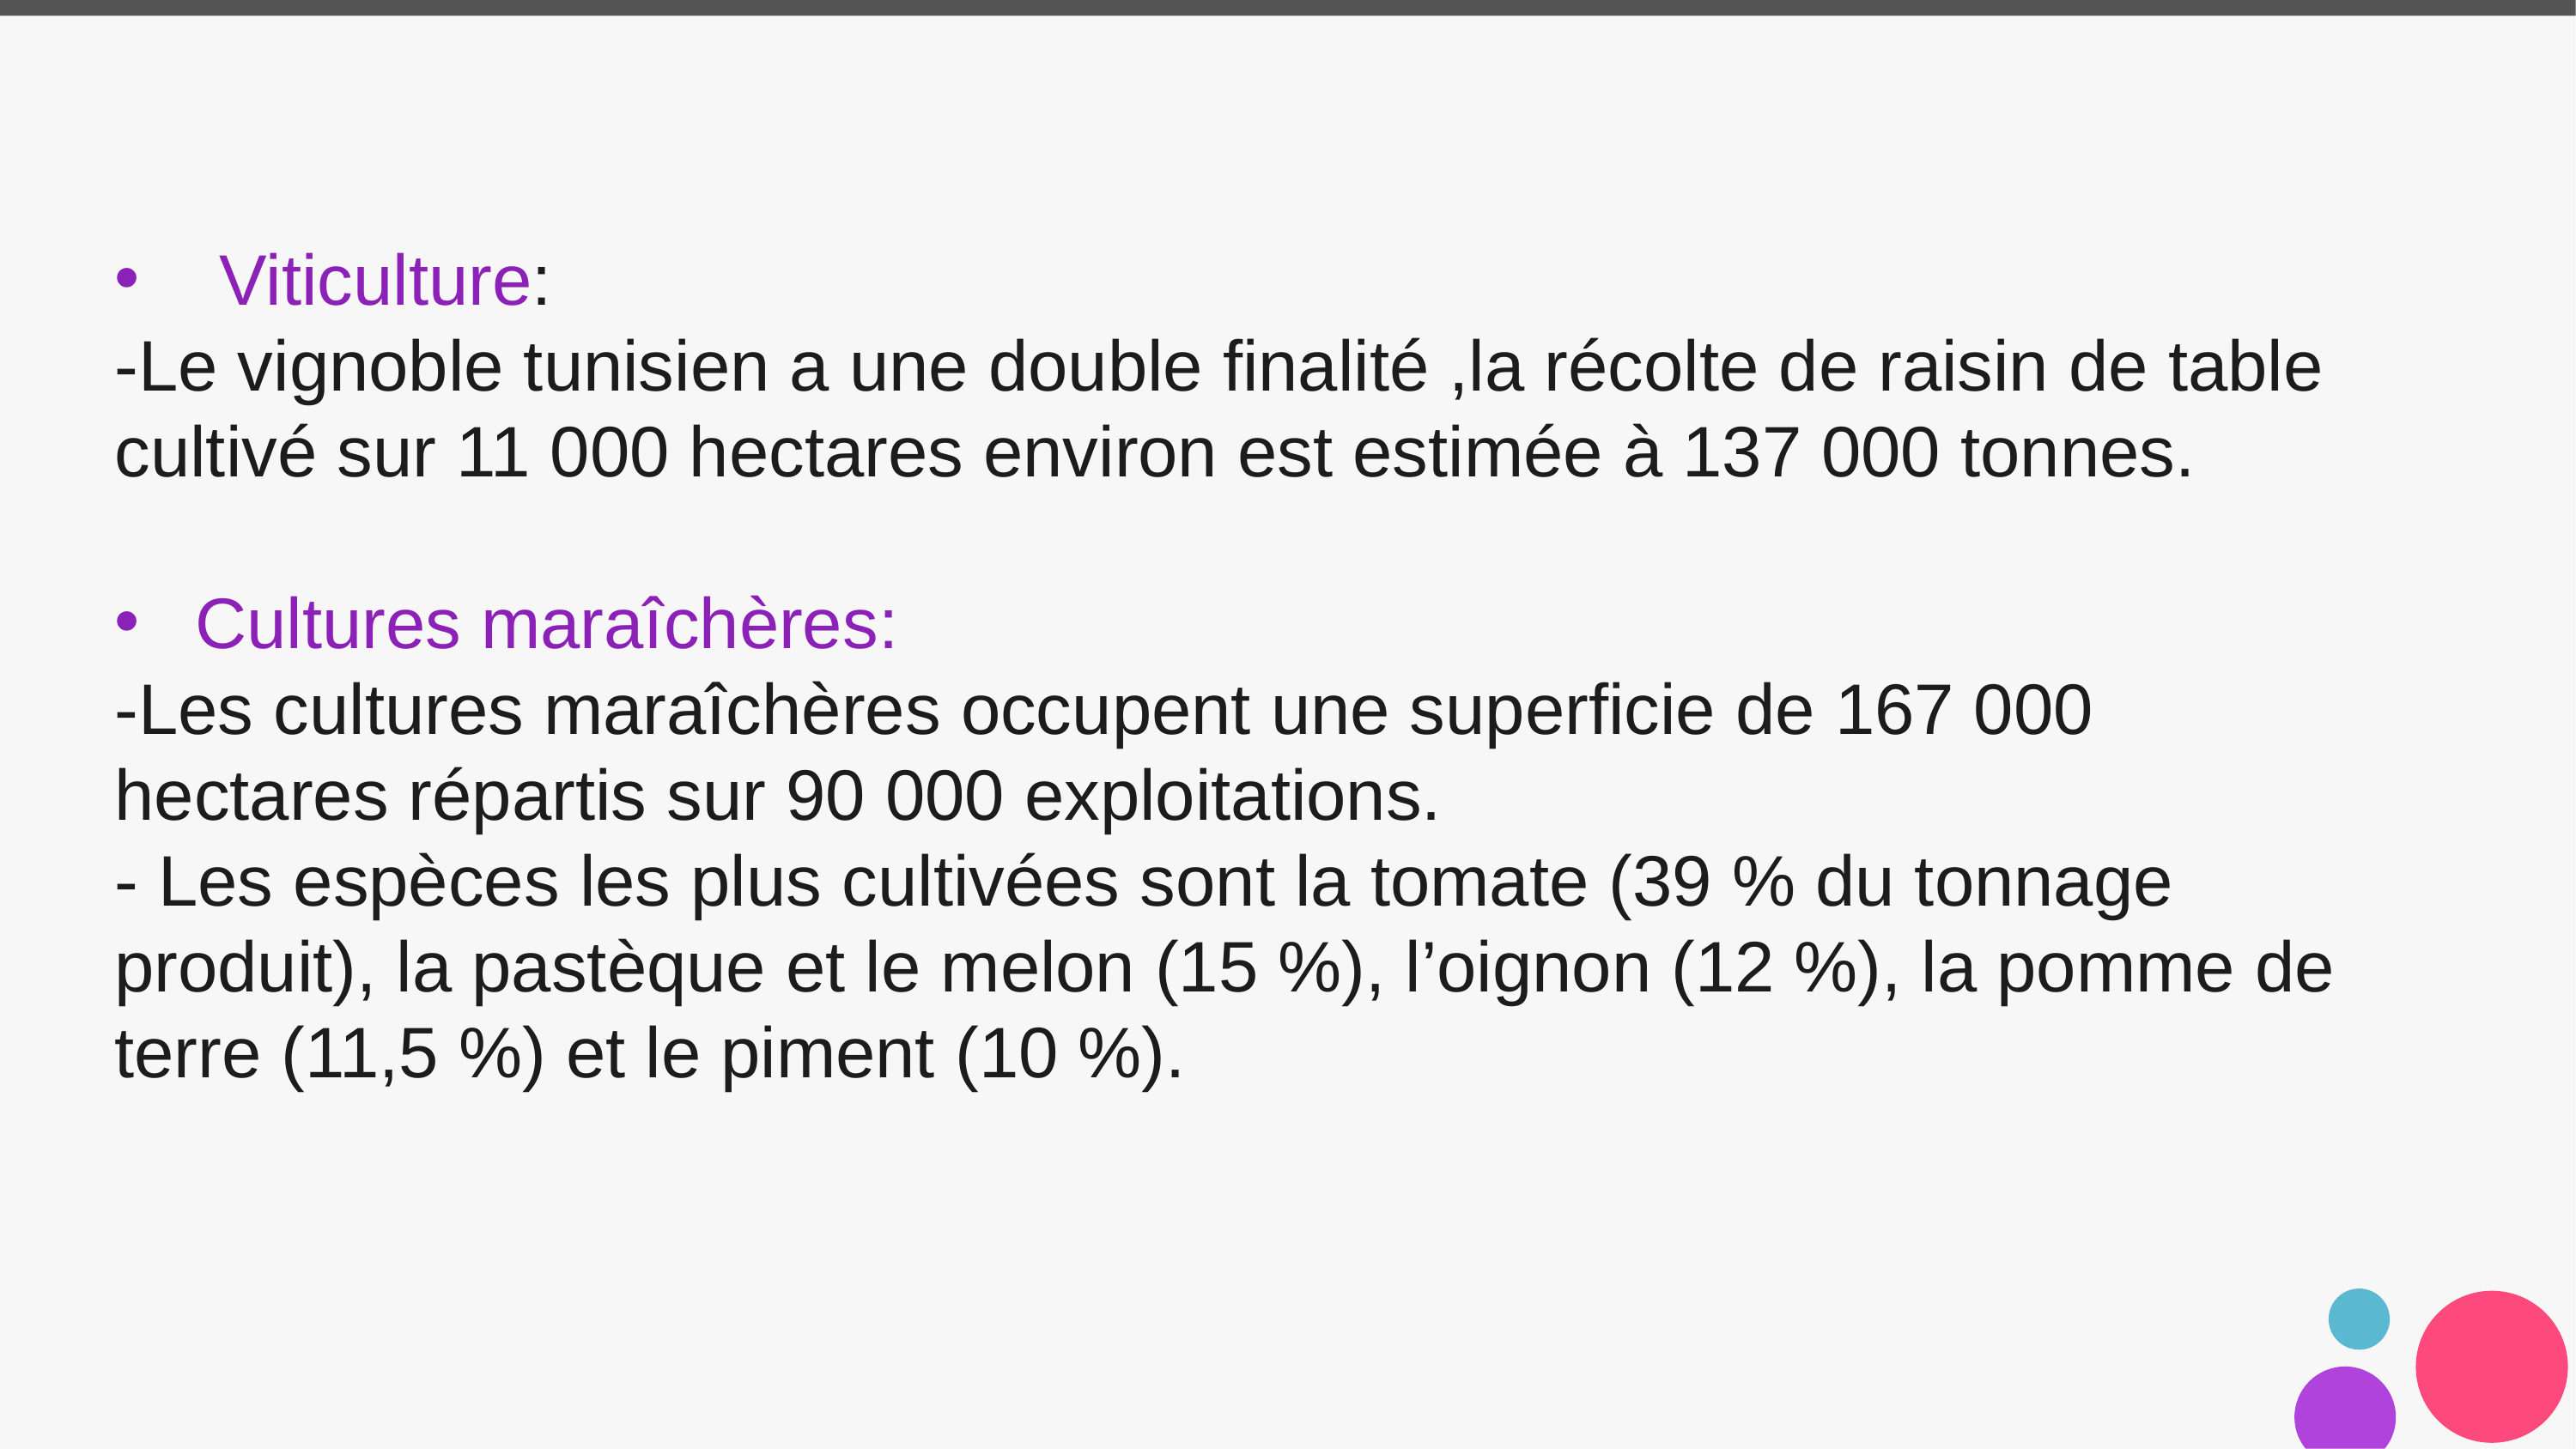

Viticulture:
-Le vignoble tunisien a une double finalité ,la récolte de raisin de table cultivé sur 11 000 hectares environ est estimée à 137 000 tonnes.

Cultures maraîchères:
-Les cultures maraîchères occupent une superficie de 167 000 hectares répartis sur 90 000 exploitations.
- Les espèces les plus cultivées sont la tomate (39 % du tonnage produit), la pastèque et le melon (15 %), l’oignon (12 %), la pomme de terre (11,5 %) et le piment (10 %).